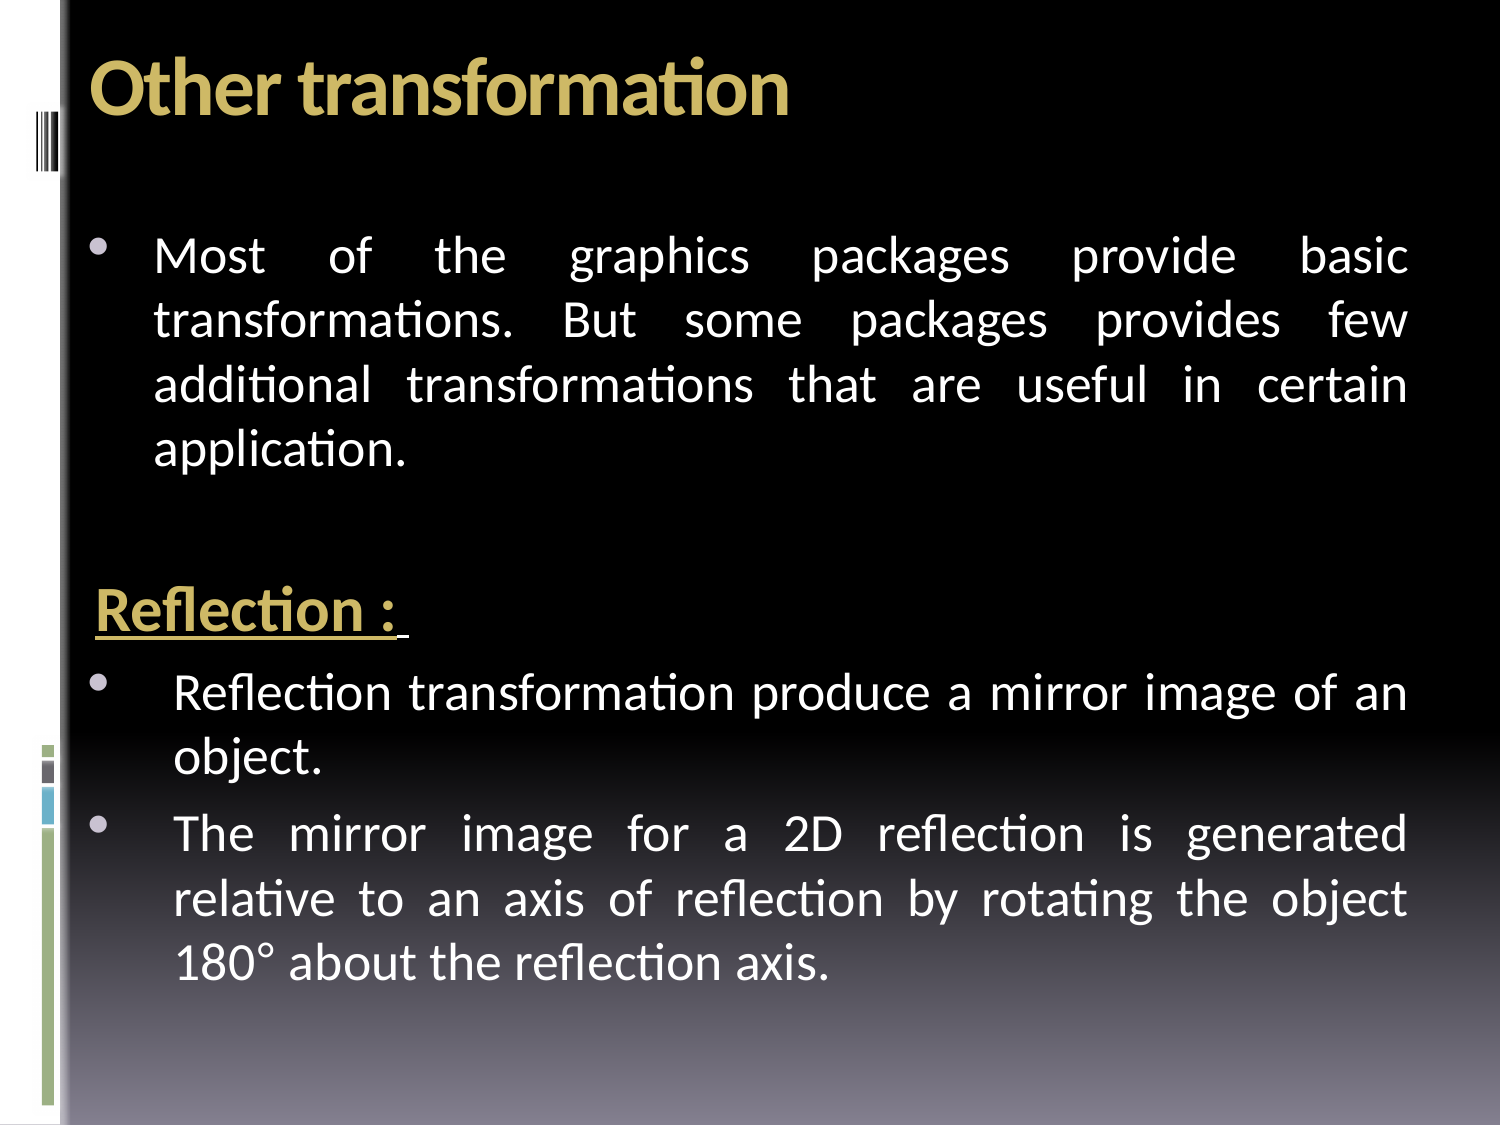

# Other transformation
Most of the graphics packages provide basic transformations. But some packages provides few additional transformations that are useful in certain application.

Reflection :
Reflection transformation produce a mirror image of an object.
The mirror image for a 2D reflection is generated relative to an axis of reflection by rotating the object 180° about the reflection axis.